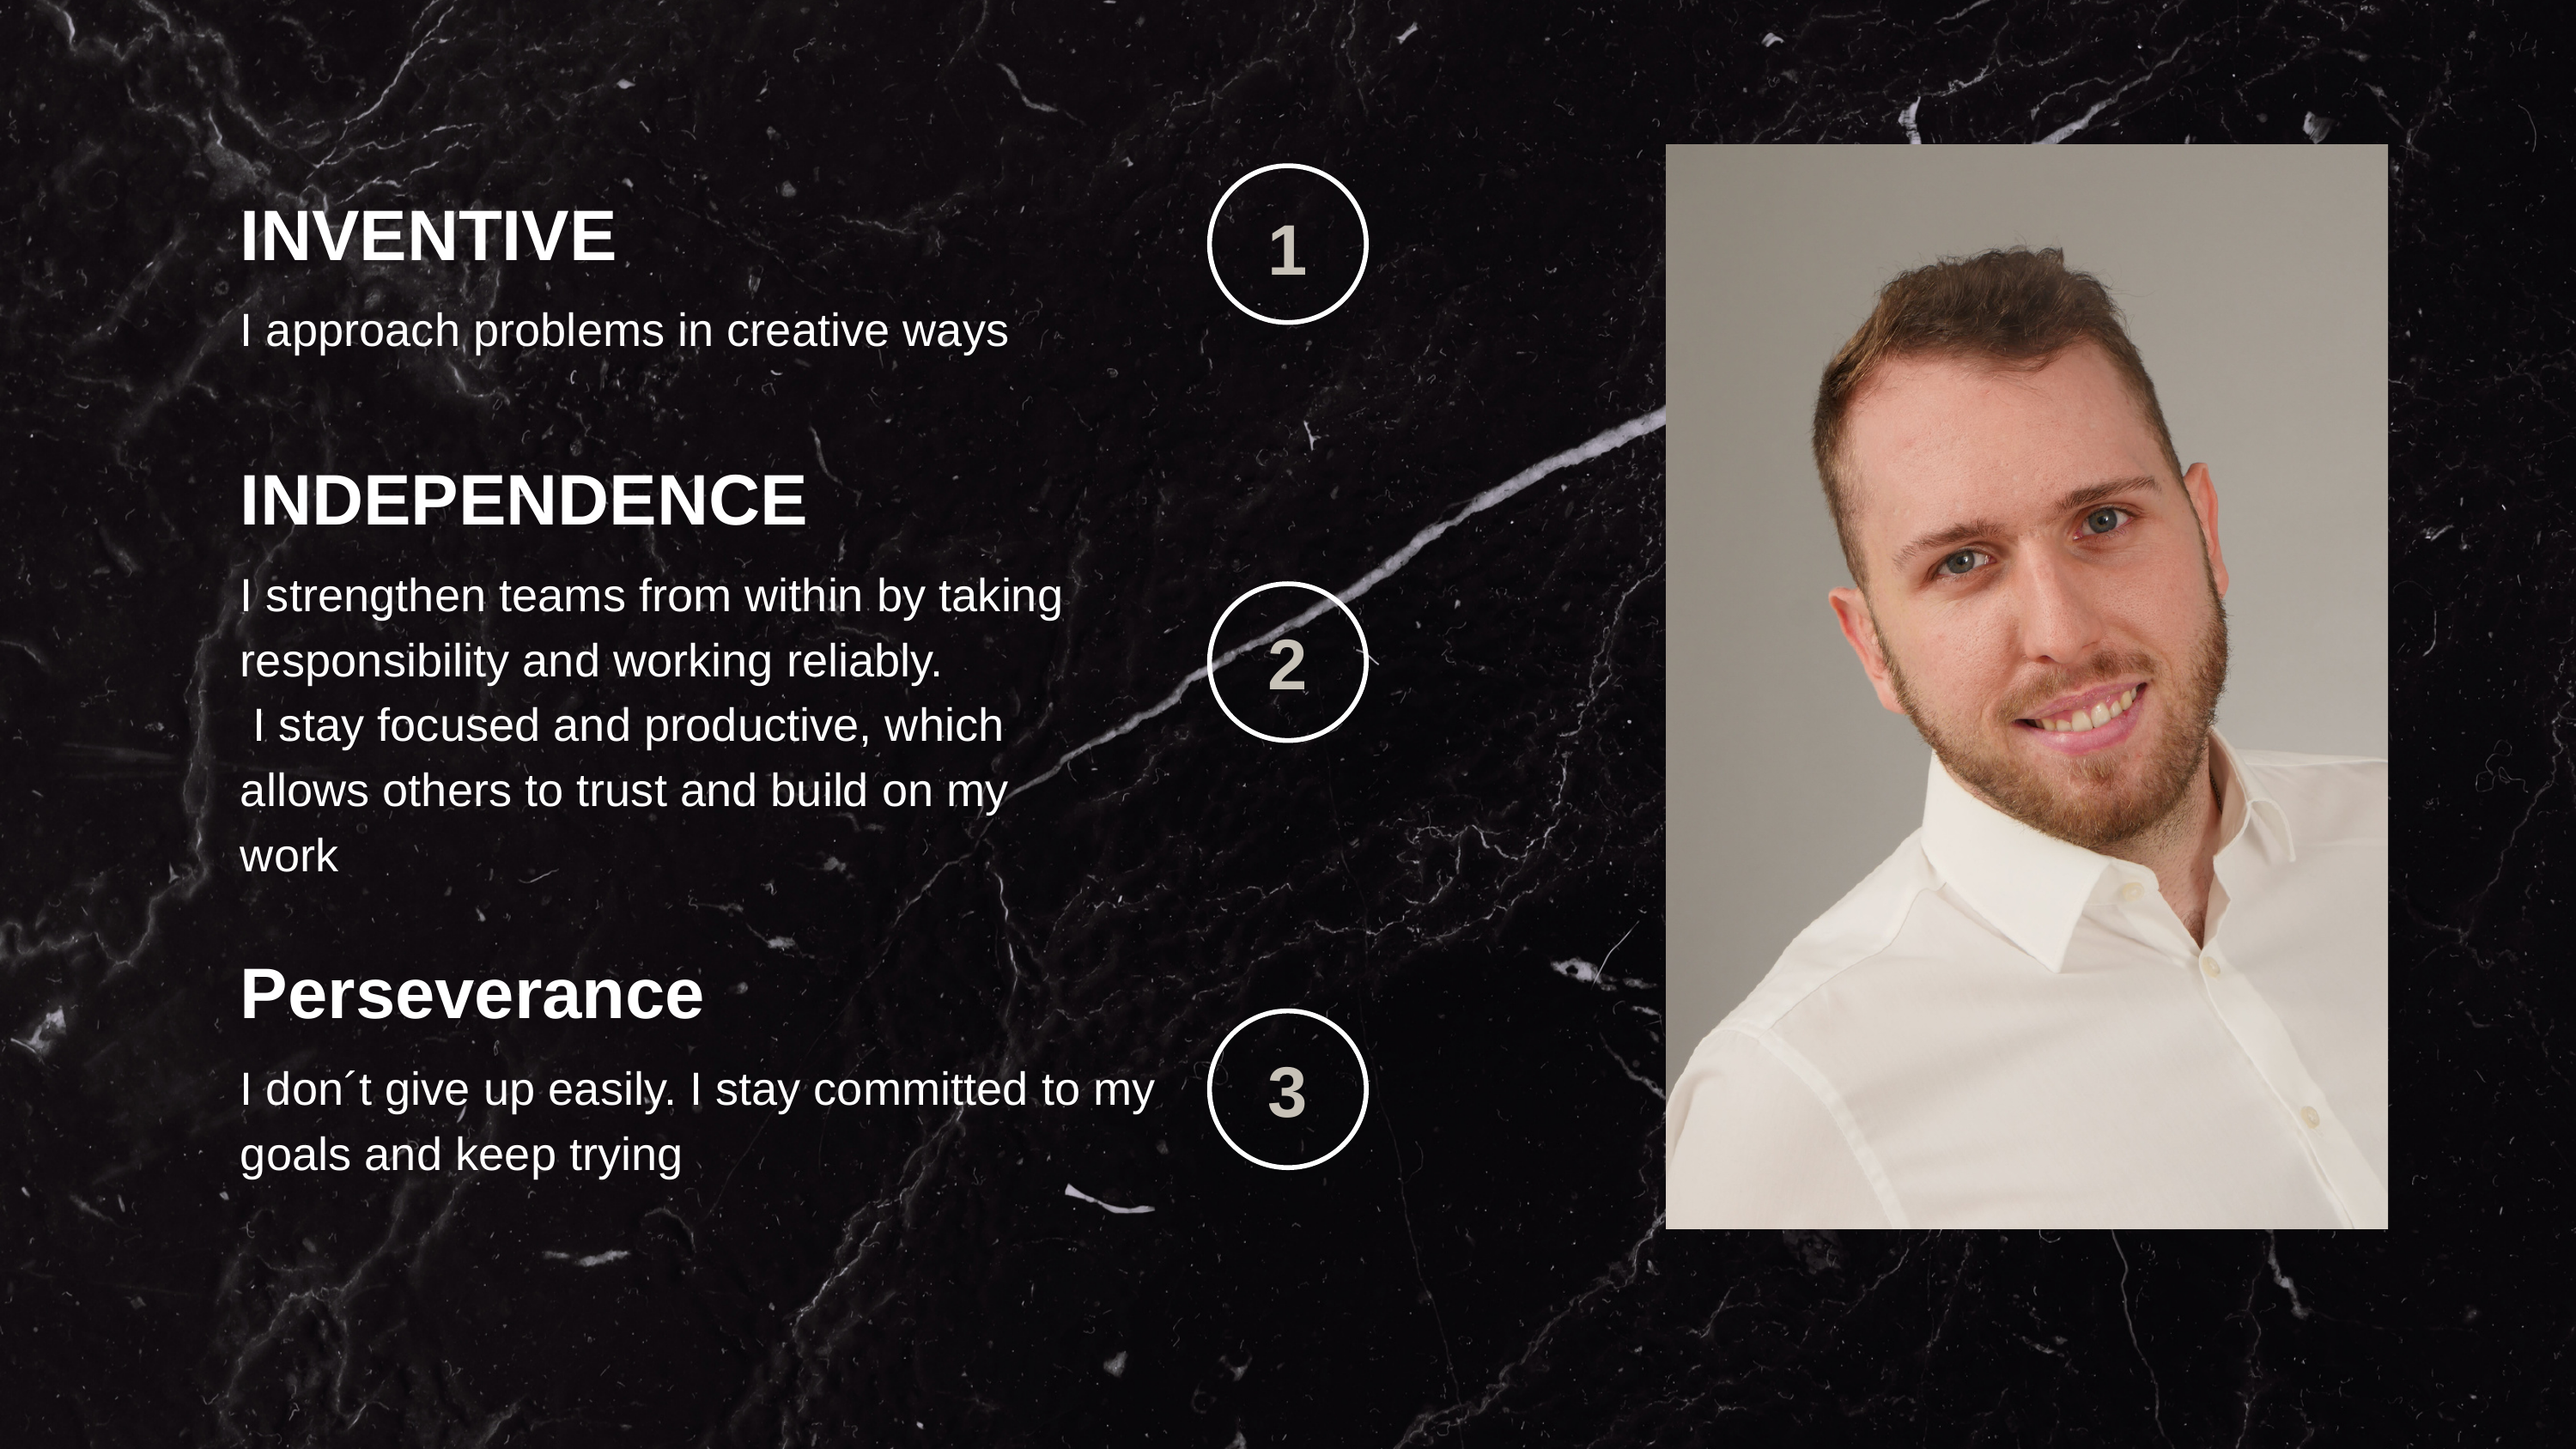

INVENTIVE
1
I approach problems in creative ways
INDEPENDENCE
I strengthen teams from within by taking responsibility and working reliably.
 I stay focused and productive, which allows others to trust and build on my work

2
Perseverance

3
I don´t give up easily. I stay committed to my goals and keep trying